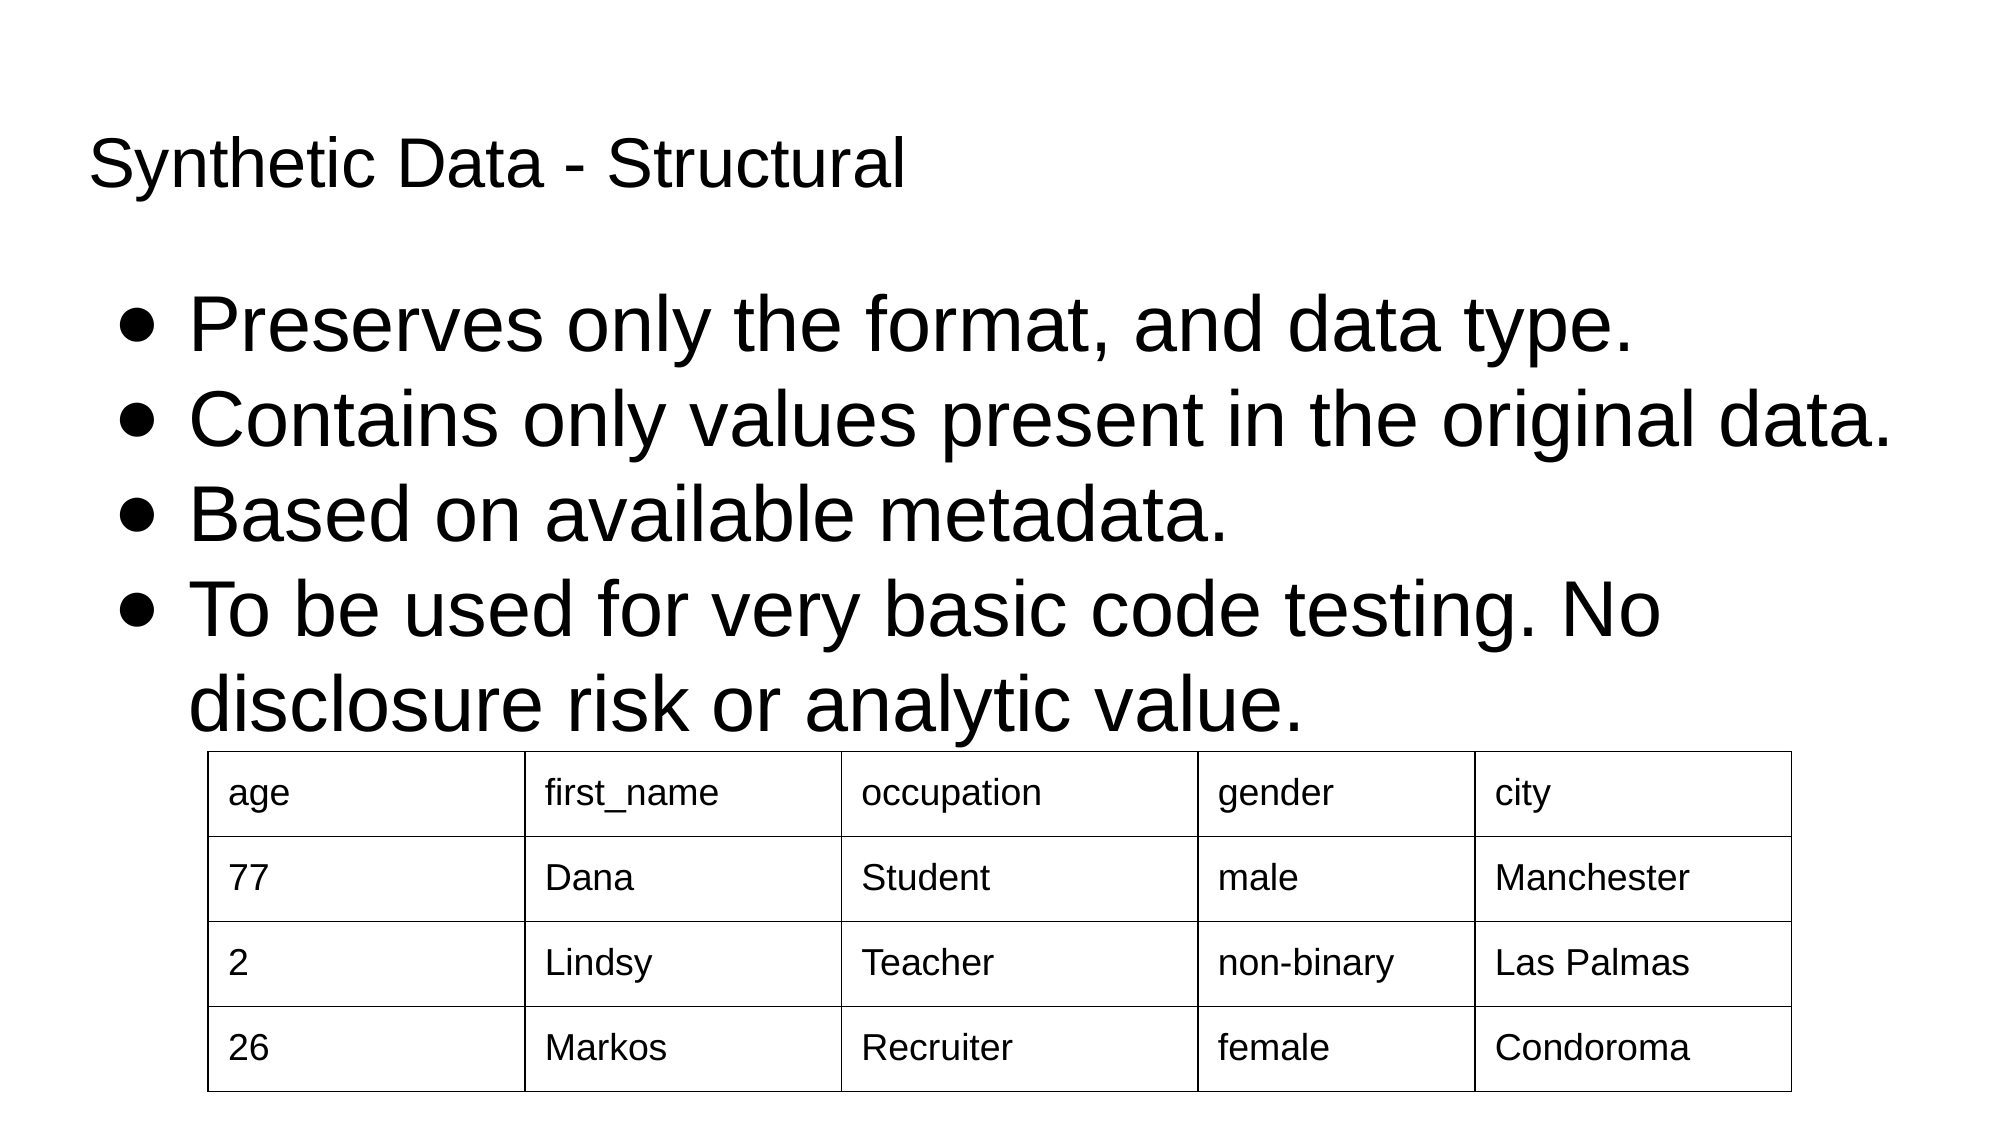

# Synthetic Data - Structural
Preserves only the format, and data type.
Contains only values present in the original data.
Based on available metadata.
To be used for very basic code testing. No disclosure risk or analytic value.
| age | first\_name | occupation | gender | city |
| --- | --- | --- | --- | --- |
| 77 | Dana | Student | male | Manchester |
| 2 | Lindsy | Teacher | non-binary | Las Palmas |
| 26 | Markos | Recruiter | female | Condoroma |